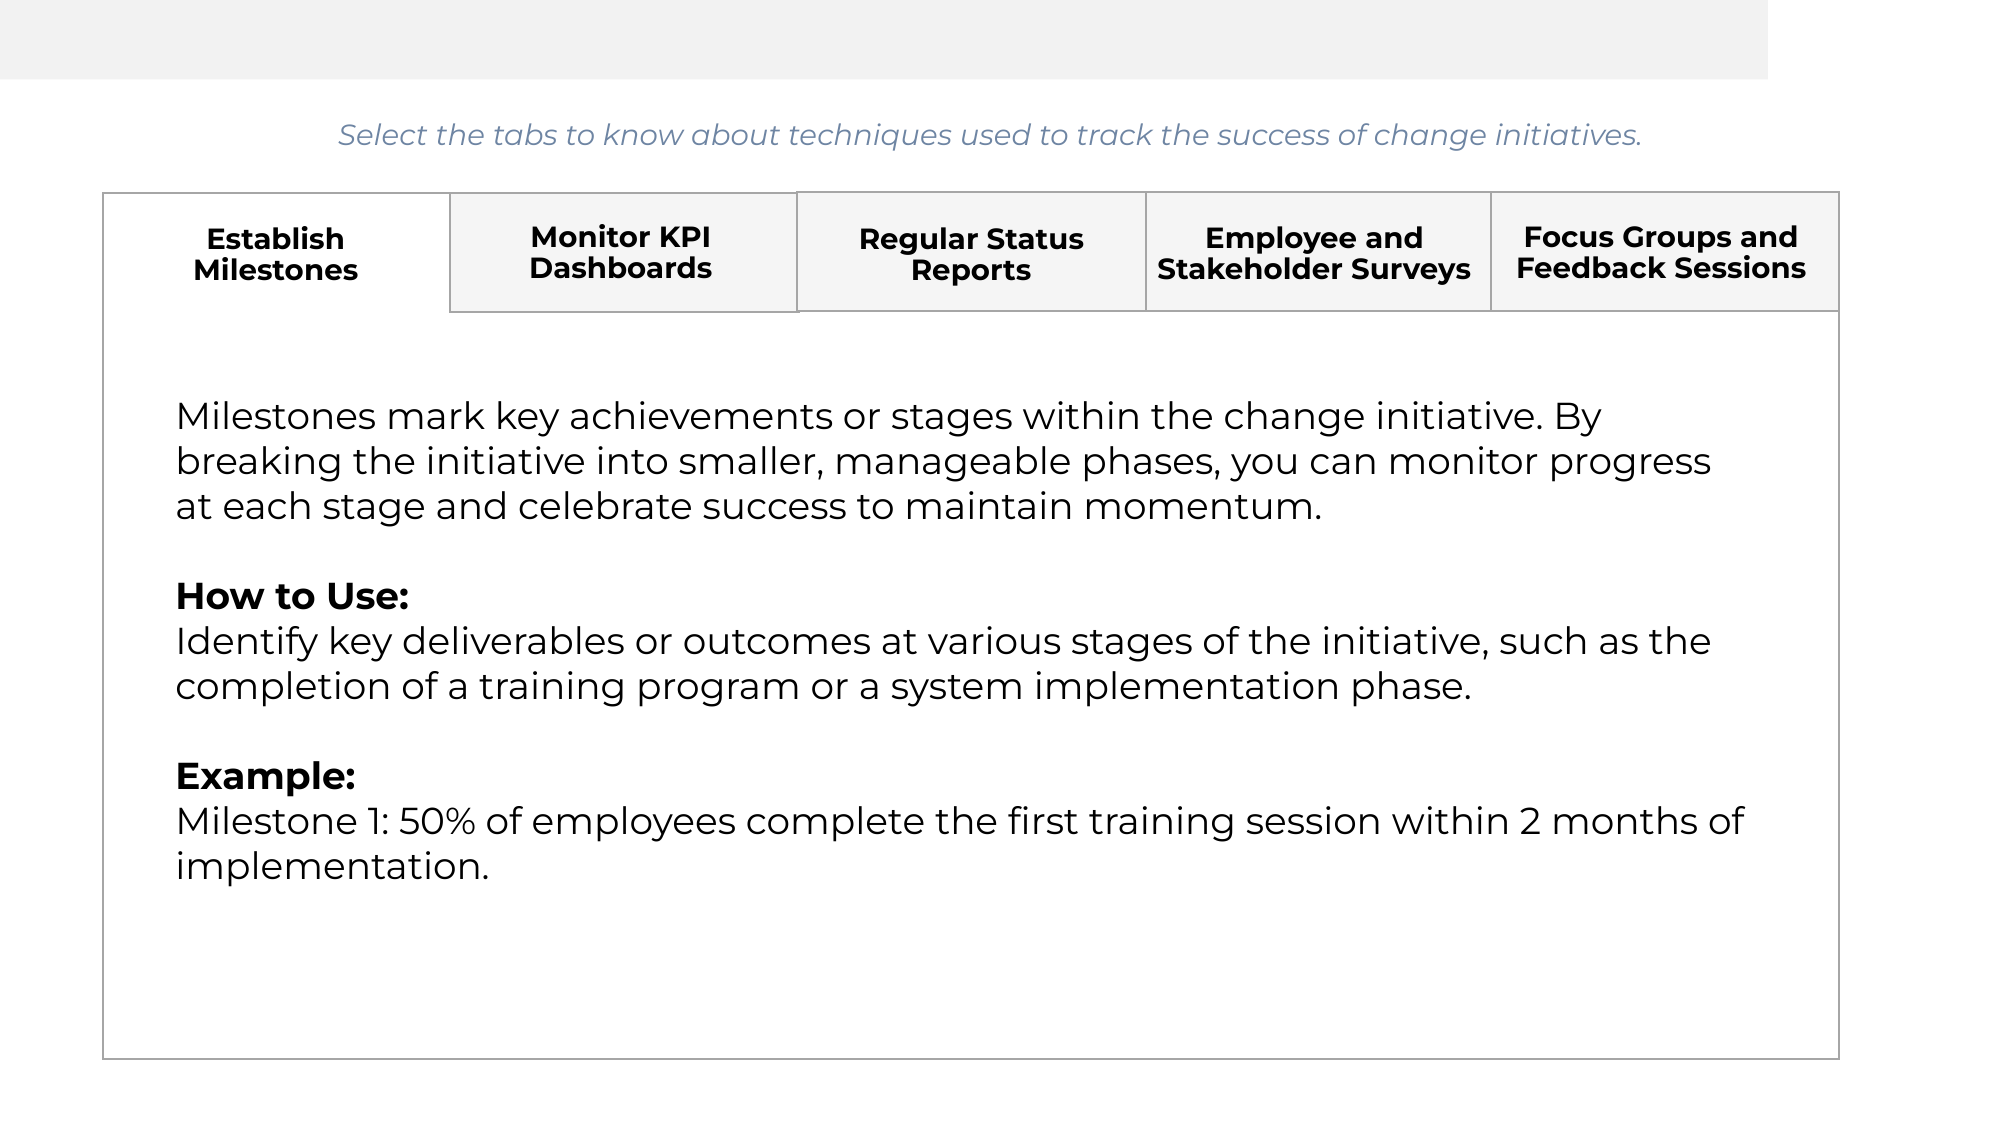

Select the tabs to know about techniques used to track the success of change initiatives.

Focus Groups and Feedback Sessions
Monitor KPI Dashboards
Employee and Stakeholder Surveys
Establish Milestones
Regular Status Reports
Milestones mark key achievements or stages within the change initiative. By breaking the initiative into smaller, manageable phases, you can monitor progress at each stage and celebrate success to maintain momentum.

How to Use:
Identify key deliverables or outcomes at various stages of the initiative, such as the completion of a training program or a system implementation phase.

Example:
Milestone 1: 50% of employees complete the first training session within 2 months of implementation.